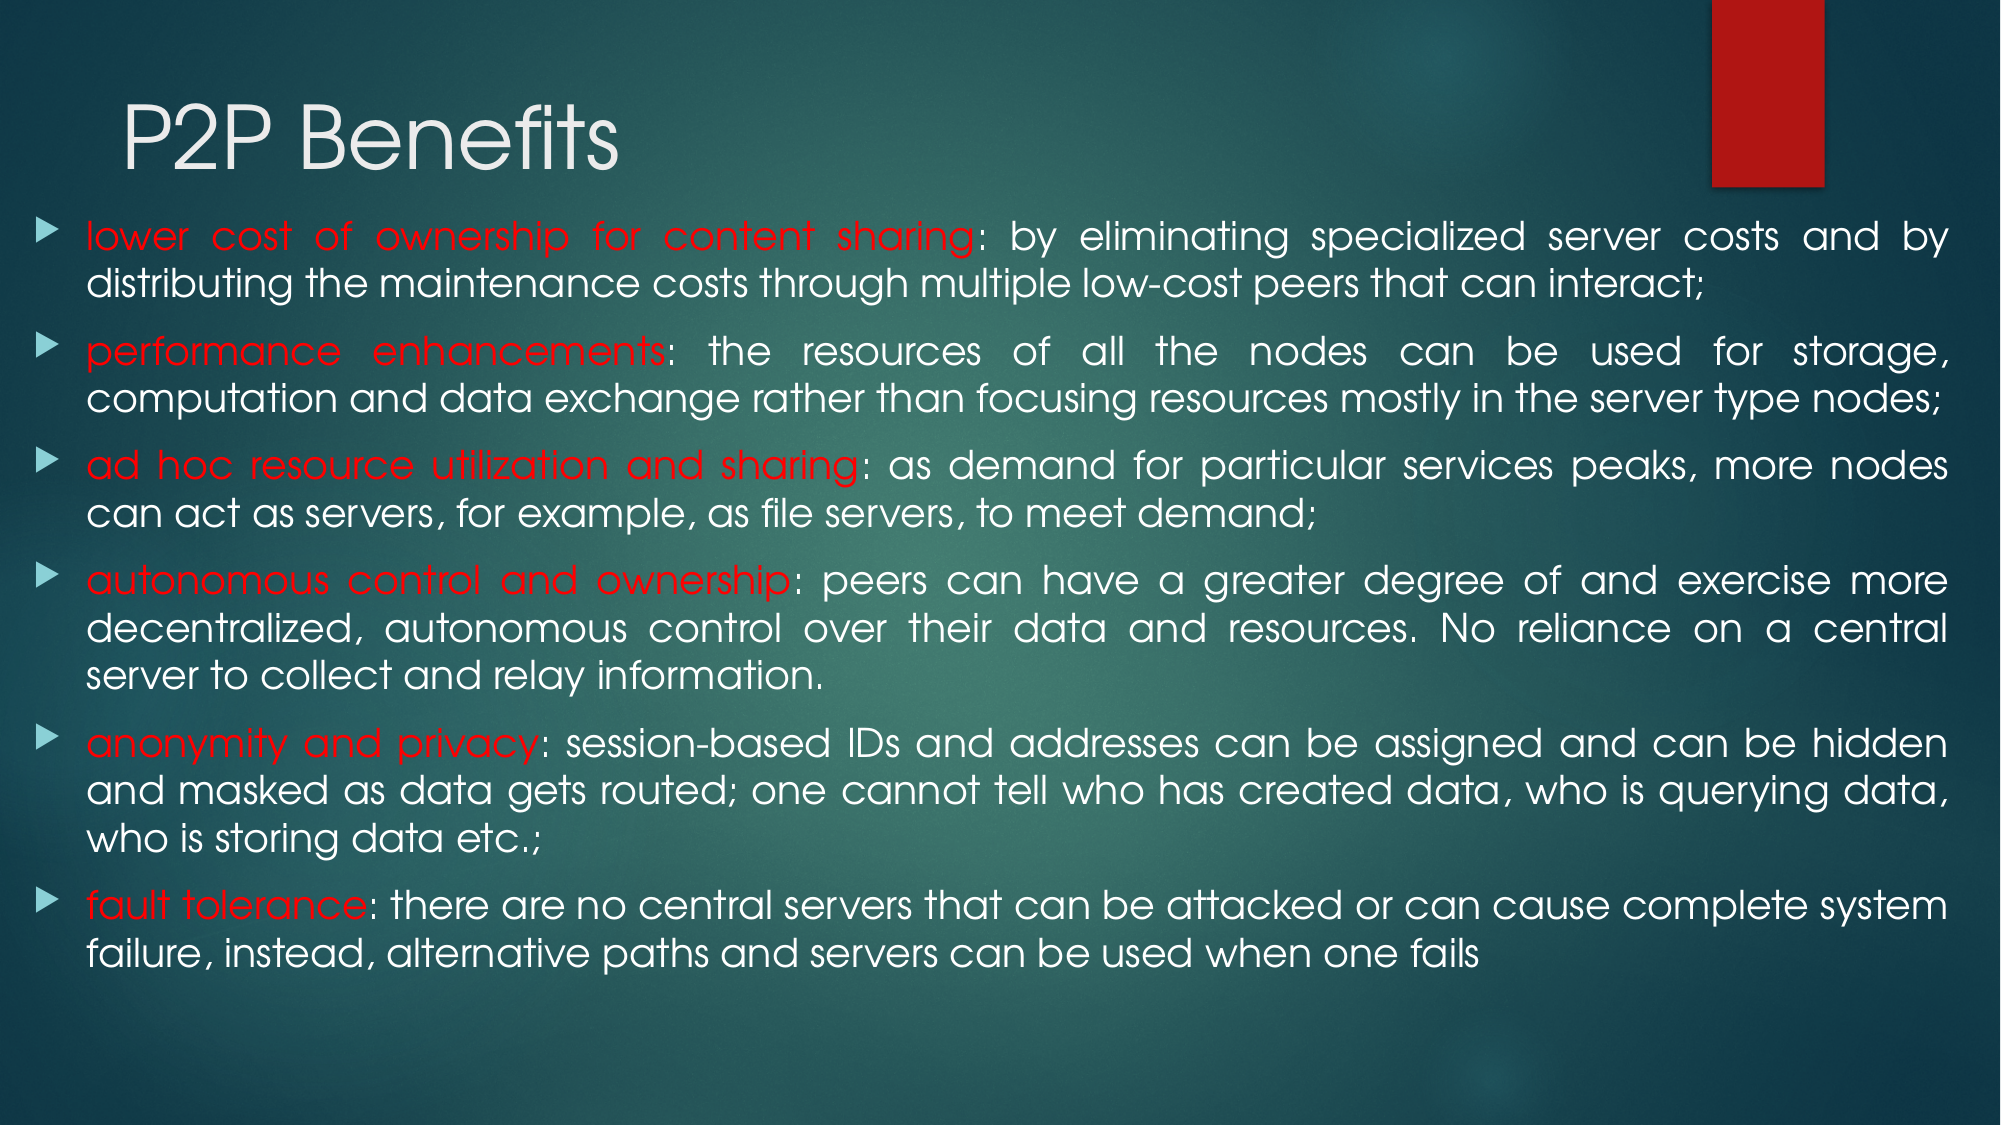

# P2P Benefits
lower cost of ownership for content sharing: by eliminating specialized server costs and by distributing the maintenance costs through multiple low-cost peers that can interact;
performance enhancements: the resources of all the nodes can be used for storage, computation and data exchange rather than focusing resources mostly in the server type nodes;
ad hoc resource utilization and sharing: as demand for particular services peaks, more nodes can act as servers, for example, as file servers, to meet demand;
autonomous control and ownership: peers can have a greater degree of and exercise more decentralized, autonomous control over their data and resources. No reliance on a central server to collect and relay information.
anonymity and privacy: session-based IDs and addresses can be assigned and can be hidden and masked as data gets routed; one cannot tell who has created data, who is querying data, who is storing data etc.;
fault tolerance: there are no central servers that can be attacked or can cause complete system failure, instead, alternative paths and servers can be used when one fails